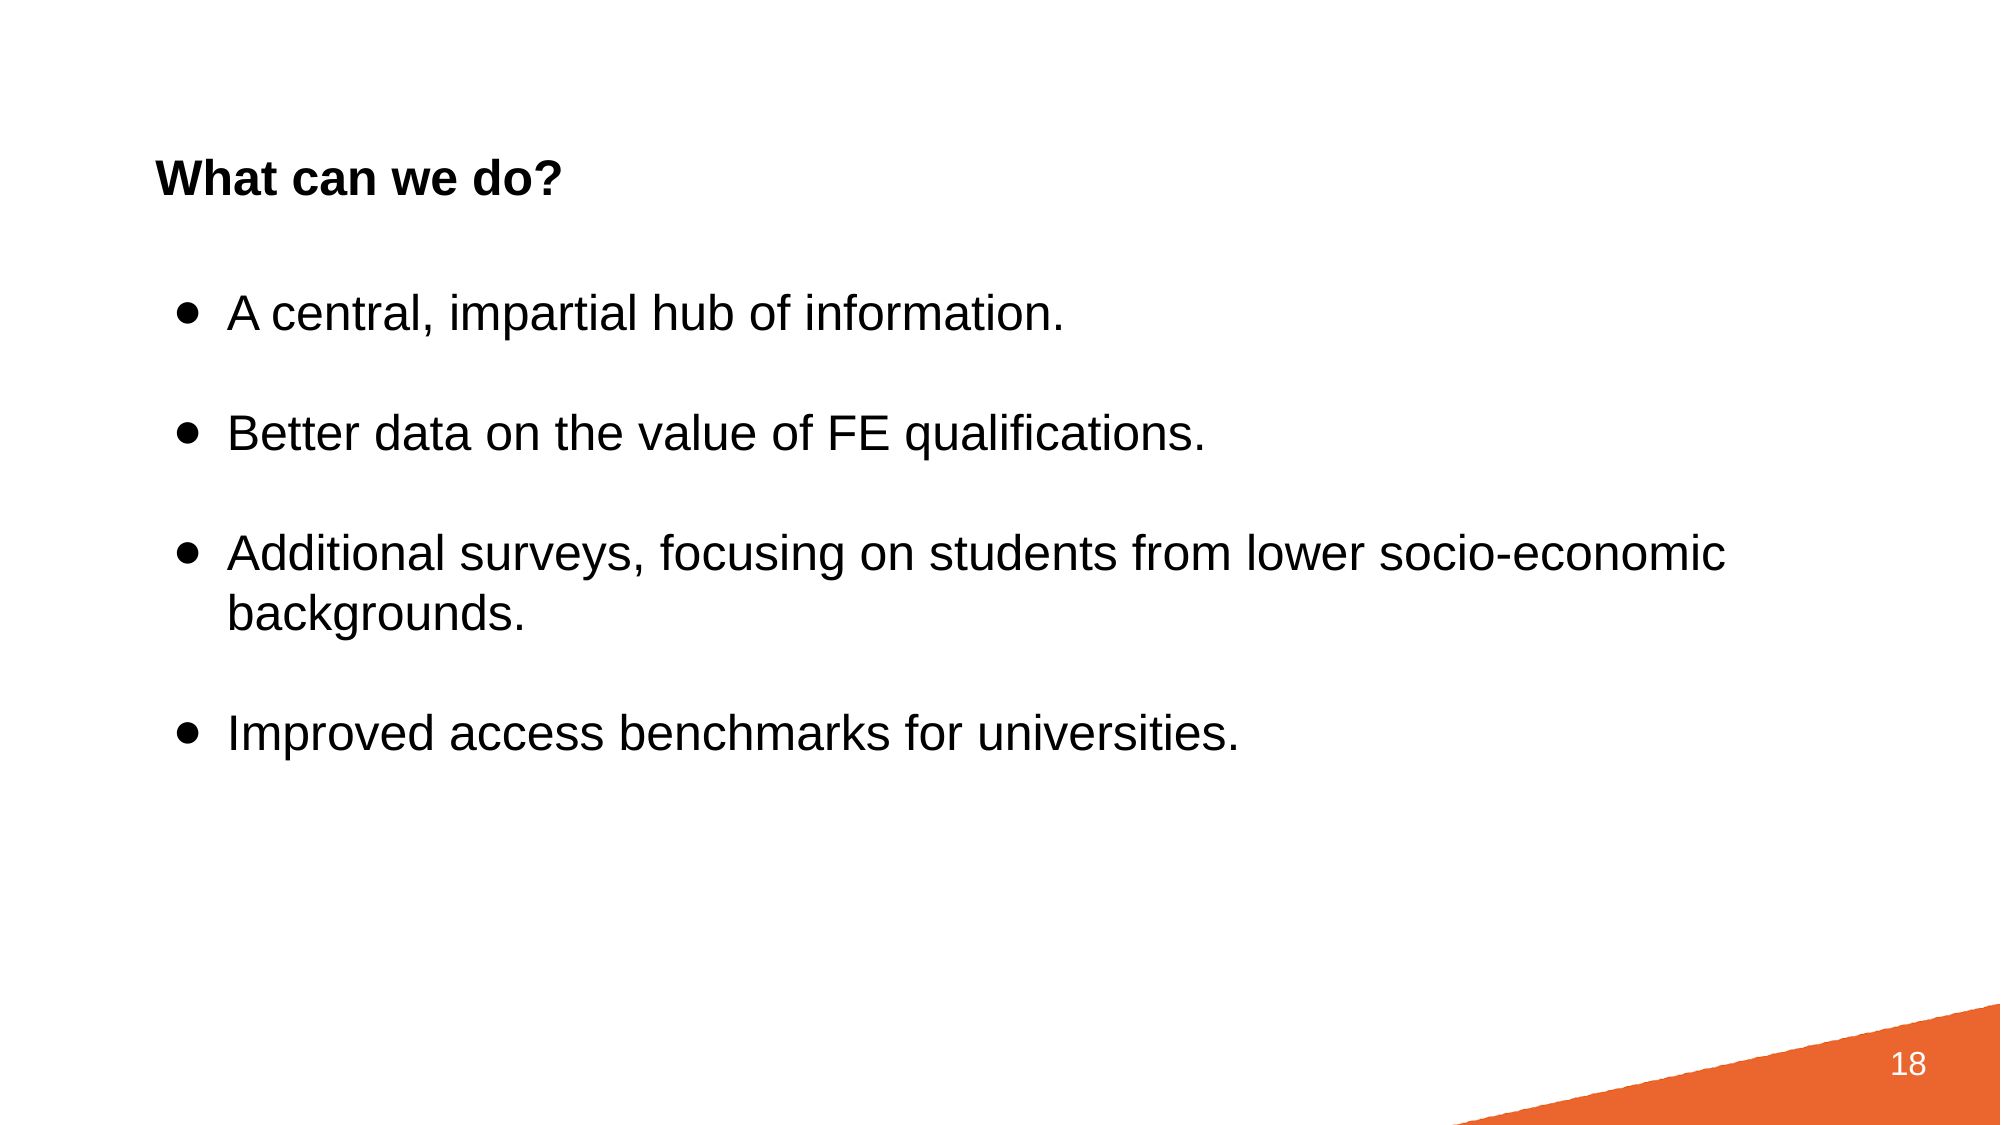

# What can we do?
A central, impartial hub of information.
Better data on the value of FE qualifications.
Additional surveys, focusing on students from lower socio-economic backgrounds.
Improved access benchmarks for universities.